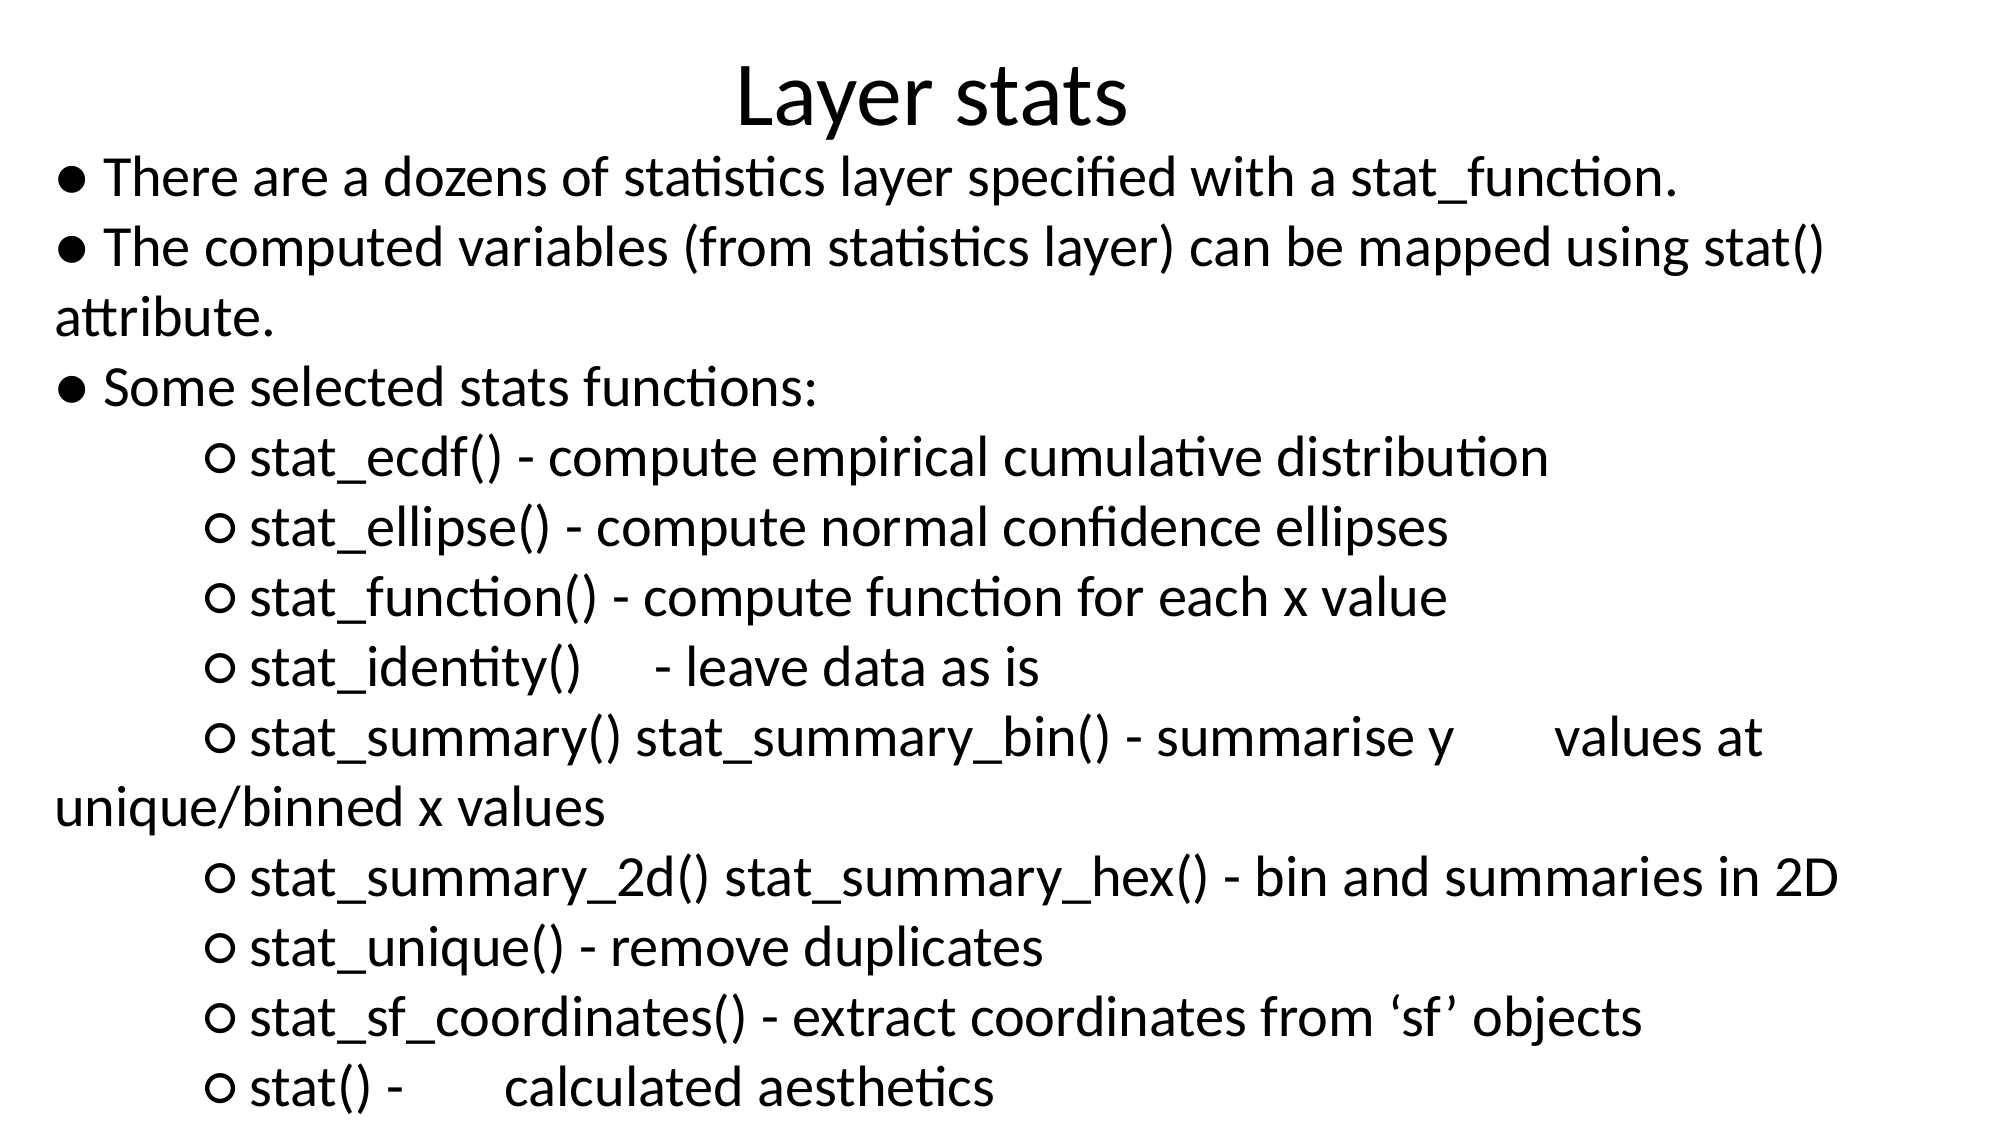

Layer stats
● There are a dozens of statistics layer specified with a stat_function.
● The computed variables (from statistics layer) can be mapped using stat() attribute.
● Some selected stats functions:
 	○ stat_ecdf() - compute empirical cumulative distribution
	○ stat_ellipse() - compute normal confidence ellipses
	○ stat_function() - compute function for each x value
	○ stat_identity() 	- leave data as is
	○ stat_summary() stat_summary_bin() - summarise y 	values at 	unique/binned x values
	○ stat_summary_2d() stat_summary_hex() - bin and summaries in 2D
	○ stat_unique() - remove duplicates
	○ stat_sf_coordinates() - extract coordinates from ‘sf’ objects
	○ stat() - 	calculated aesthetics